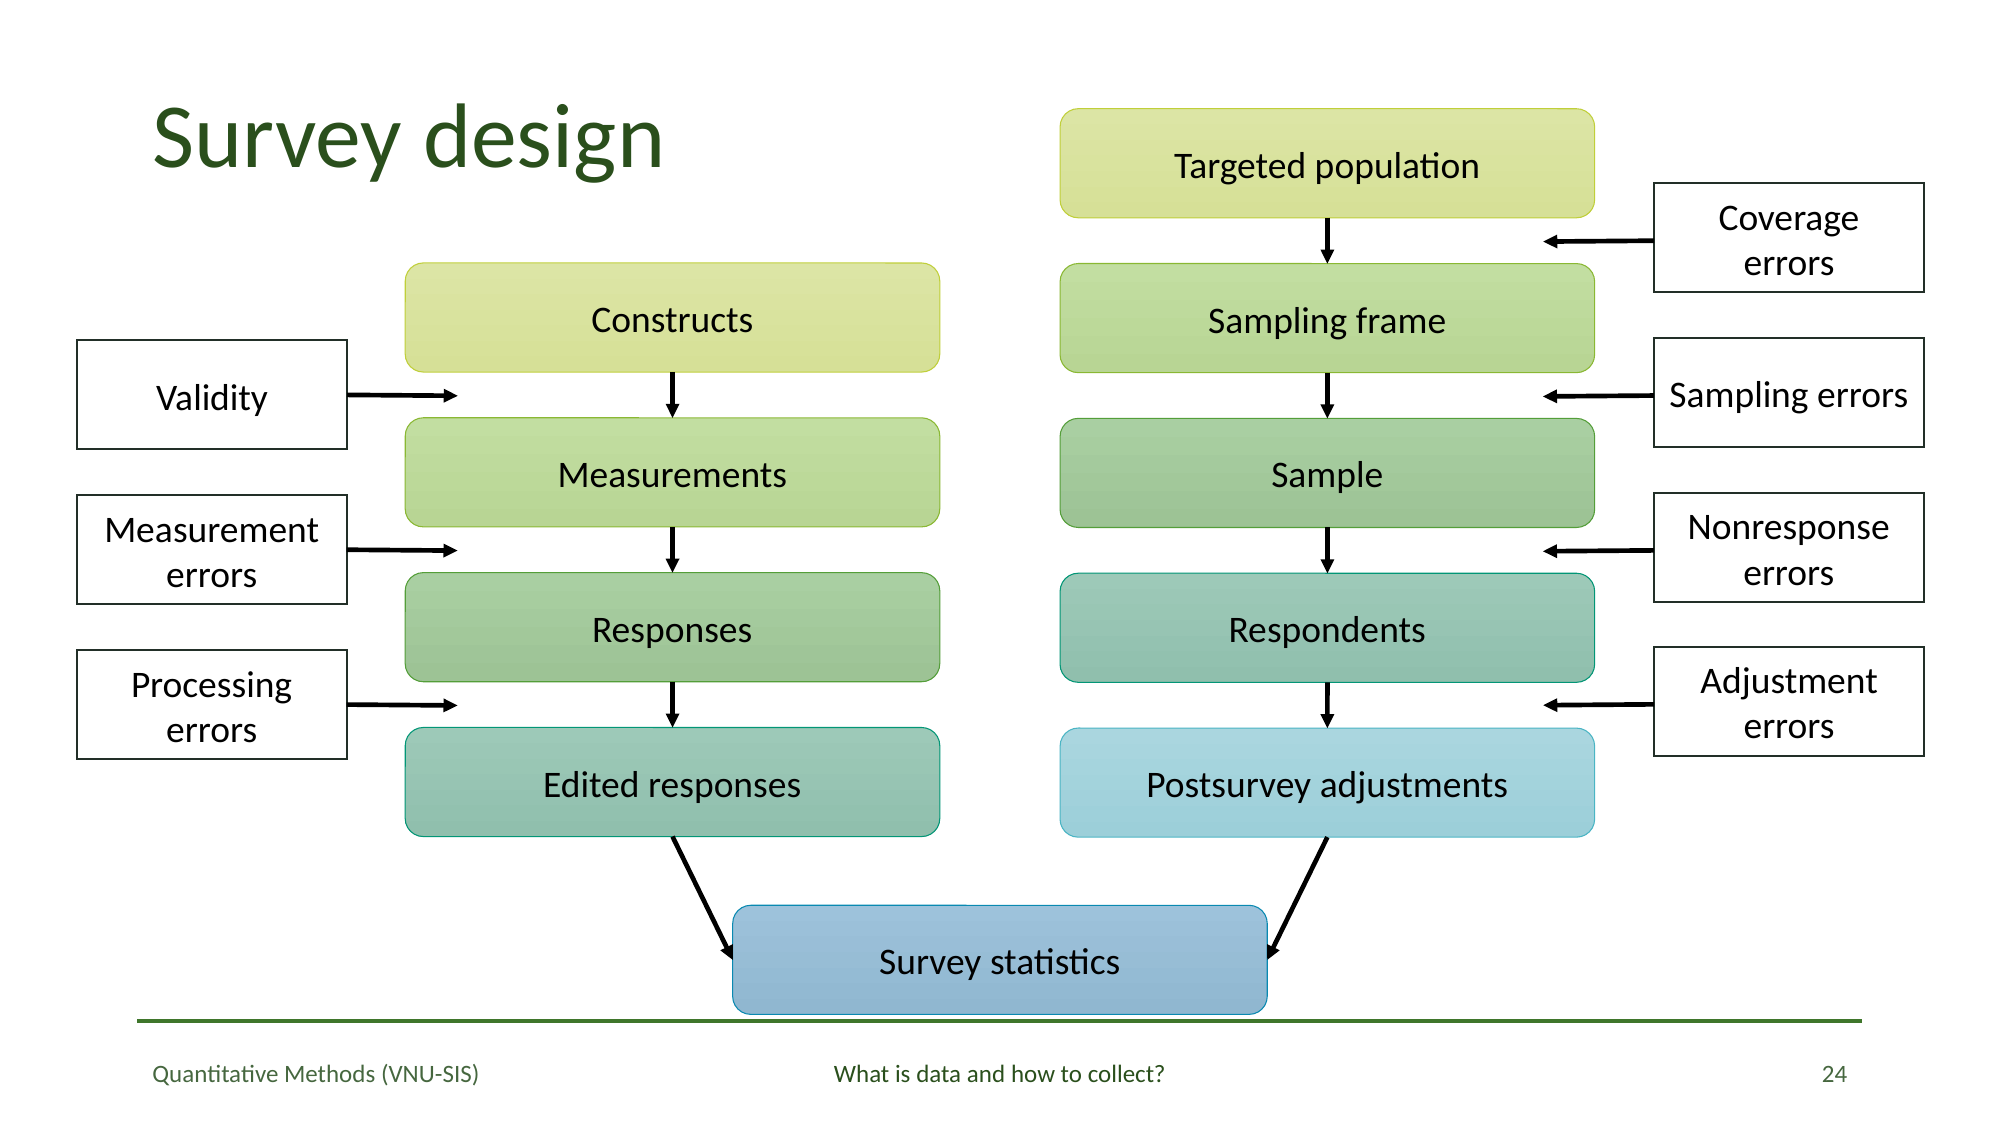

# Survey design
Targeted population
Coverage errors
Constructs
Sampling frame
Sampling errors
Validity
Measurements
Sample
Nonresponse errors
Measurement errors
Responses
Respondents
Adjustment errors
Processing
errors
Edited responses
Postsurvey adjustments
Survey statistics
24
Quantitative Methods (VNU-SIS)
What is data and how to collect?